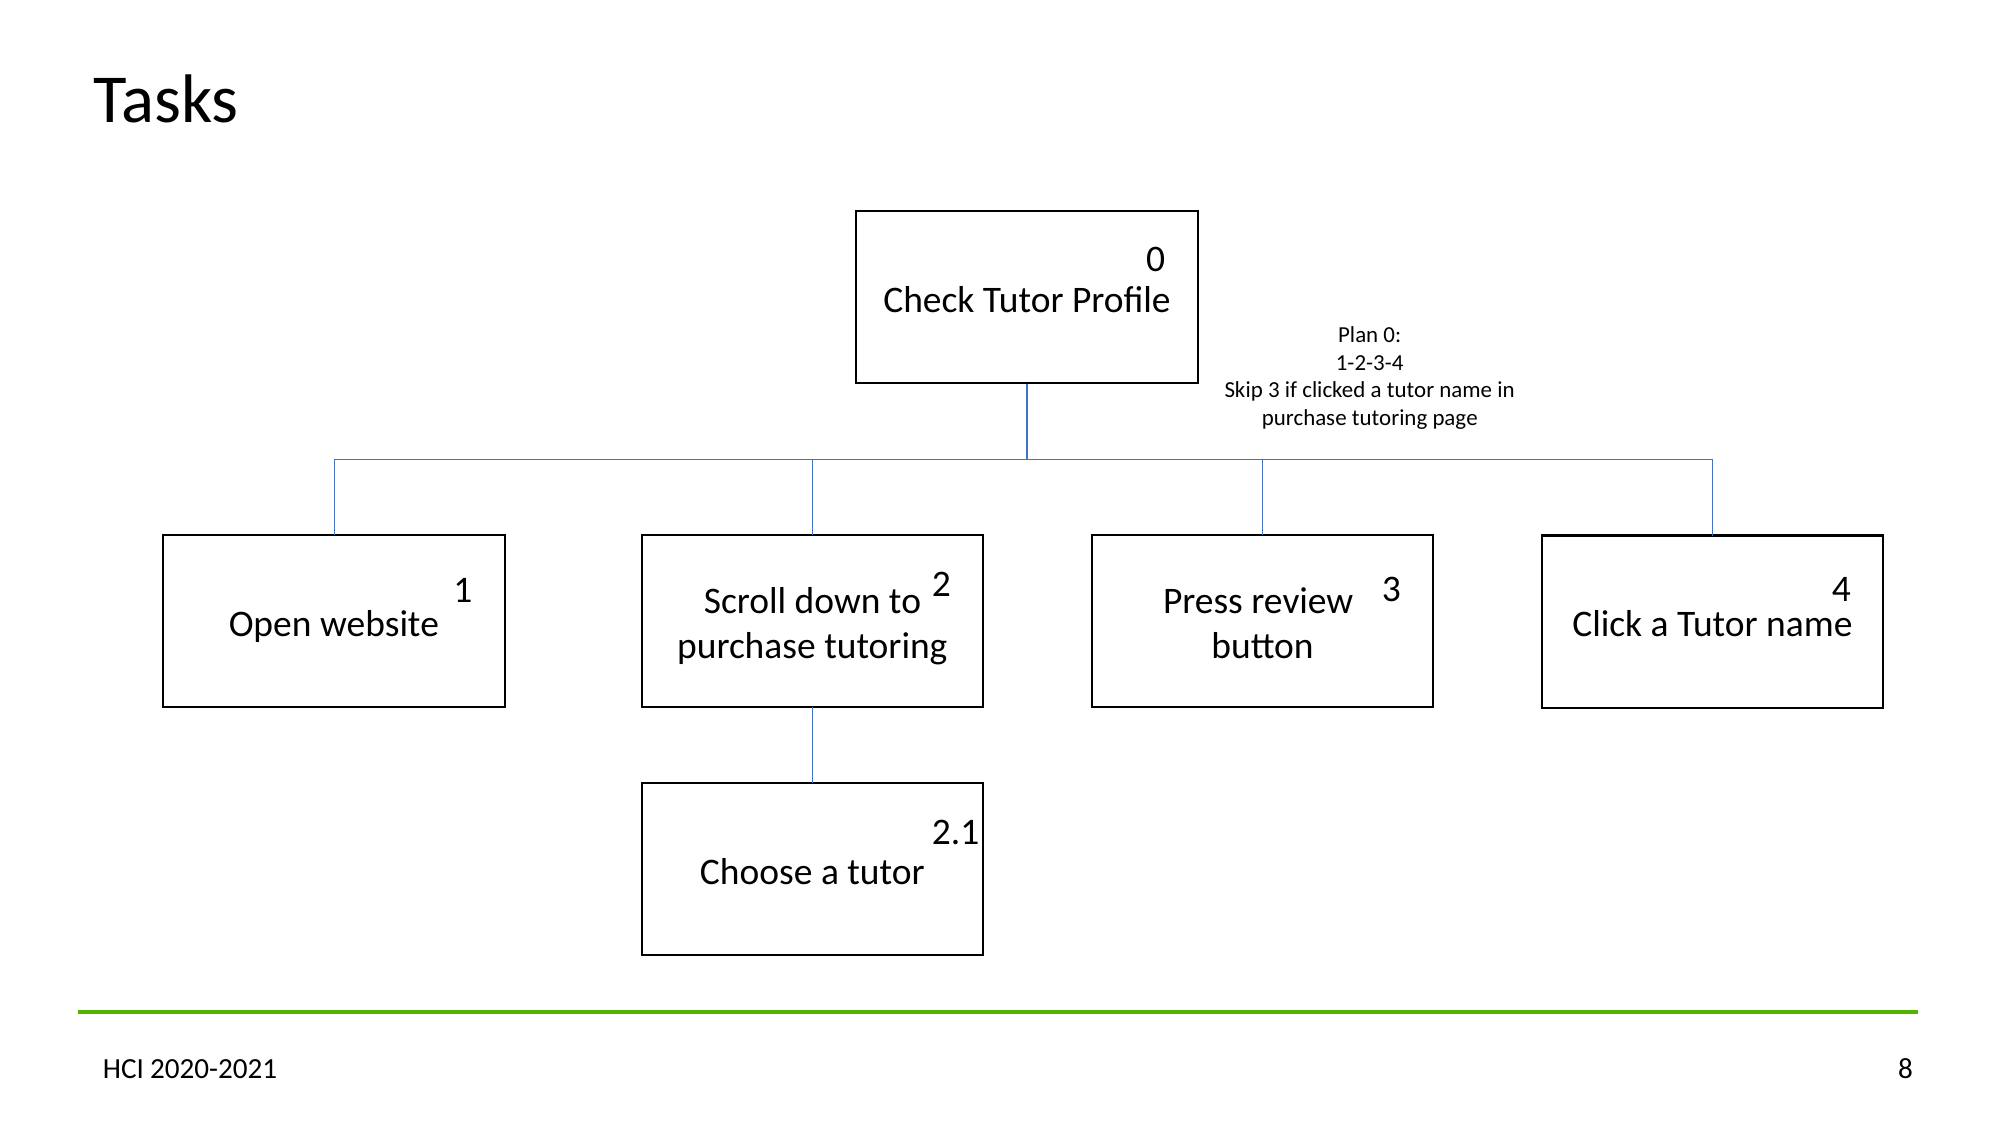

Tasks
Check Tutor Profile
0
Plan 0:
1-2-3-4
Skip 3 if clicked a tutor name in purchase tutoring page
Open website
Scroll down to purchase tutoring
Press review
button
Click a Tutor name
2
3
4
1
Choose a tutor
2.1
HCI 2020-2021
8